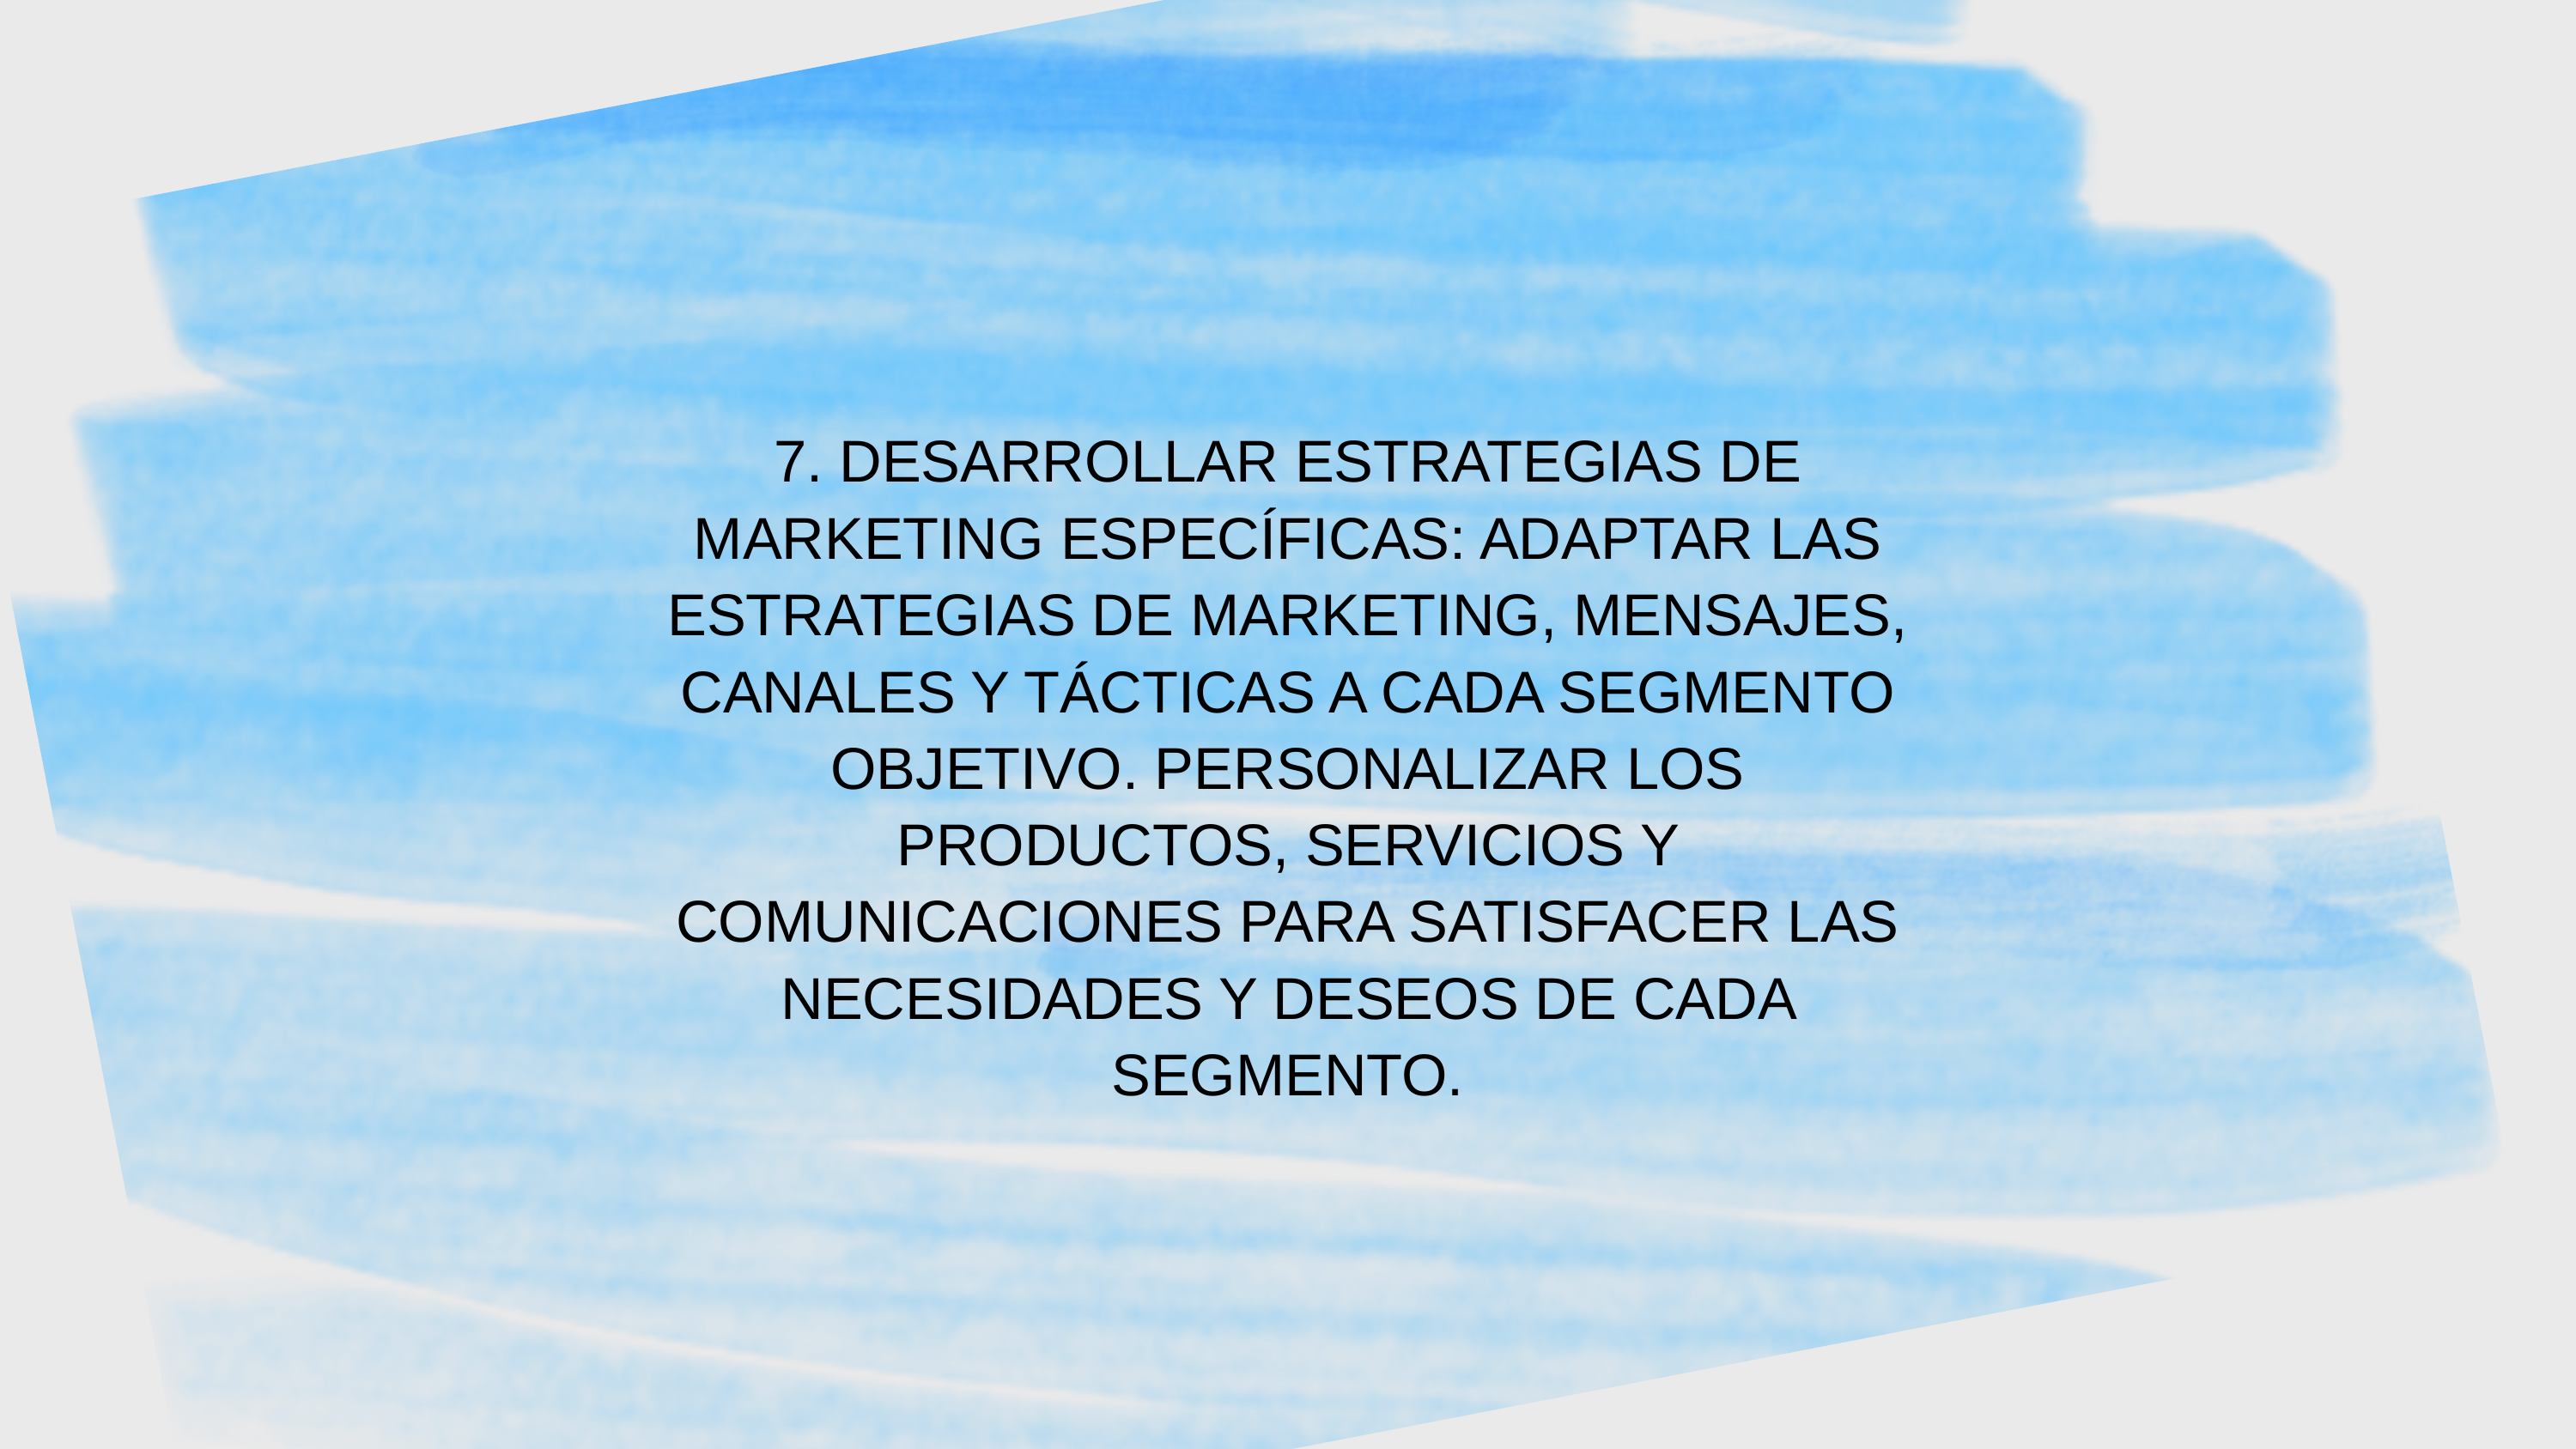

7. DESARROLLAR ESTRATEGIAS DE MARKETING ESPECÍFICAS: ADAPTAR LAS ESTRATEGIAS DE MARKETING, MENSAJES, CANALES Y TÁCTICAS A CADA SEGMENTO OBJETIVO. PERSONALIZAR LOS PRODUCTOS, SERVICIOS Y COMUNICACIONES PARA SATISFACER LAS NECESIDADES Y DESEOS DE CADA SEGMENTO.